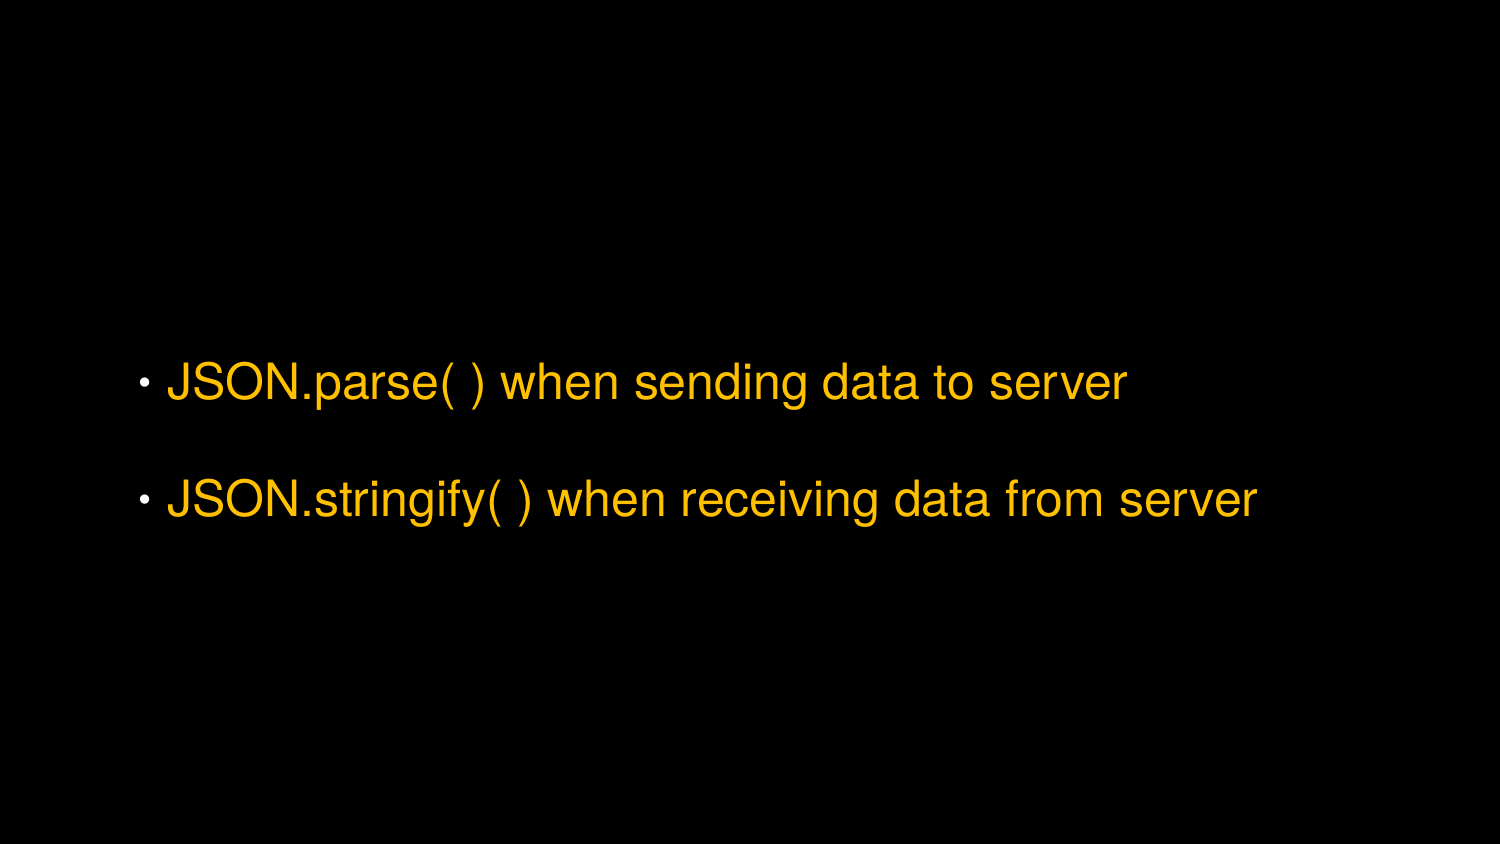

#
JSON.parse( ) when sending data to server
JSON.stringify( ) when receiving data from server